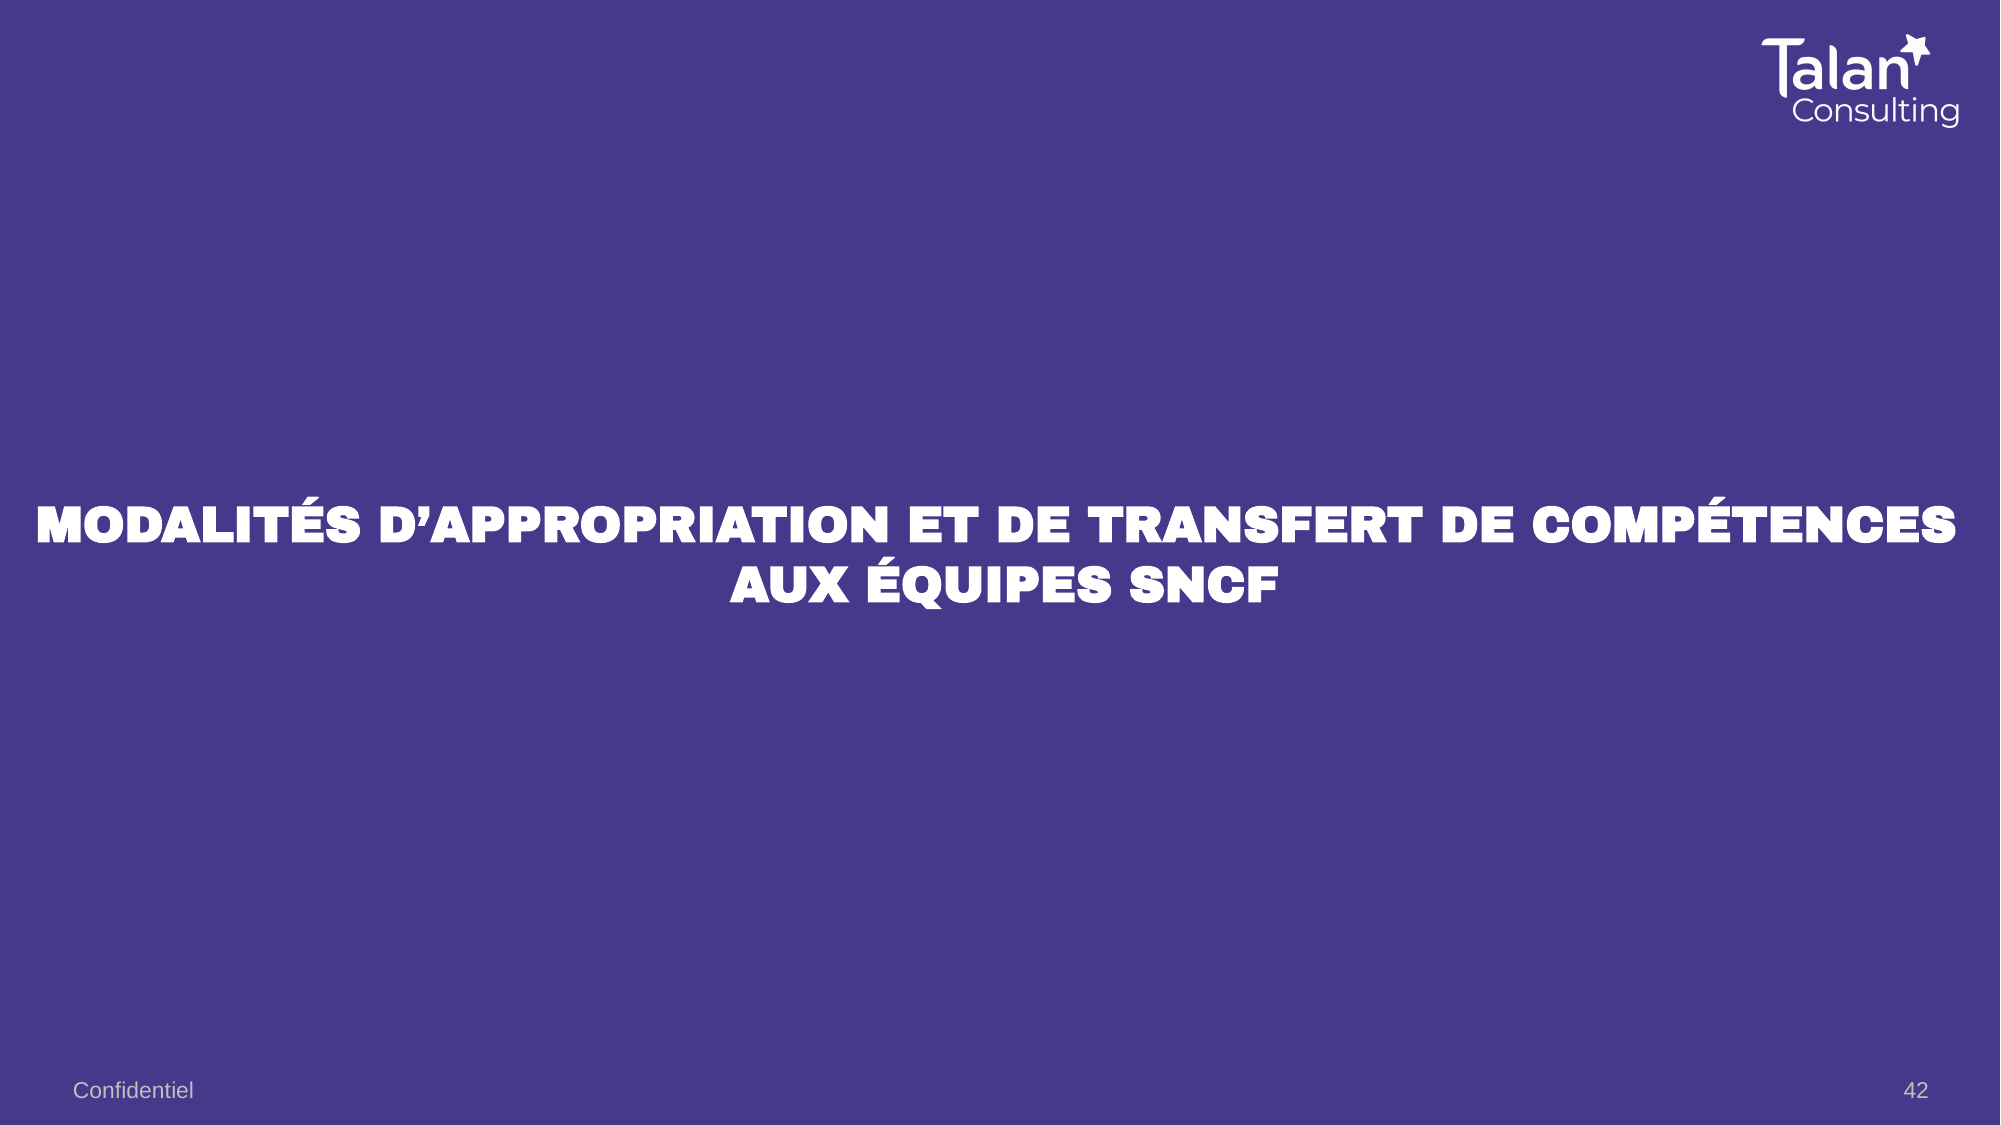

# MODALITÉS D’APPROPRIATION ET DE TRANSFERT DE COMPÉTENCES AUX ÉQUIPES SNCF